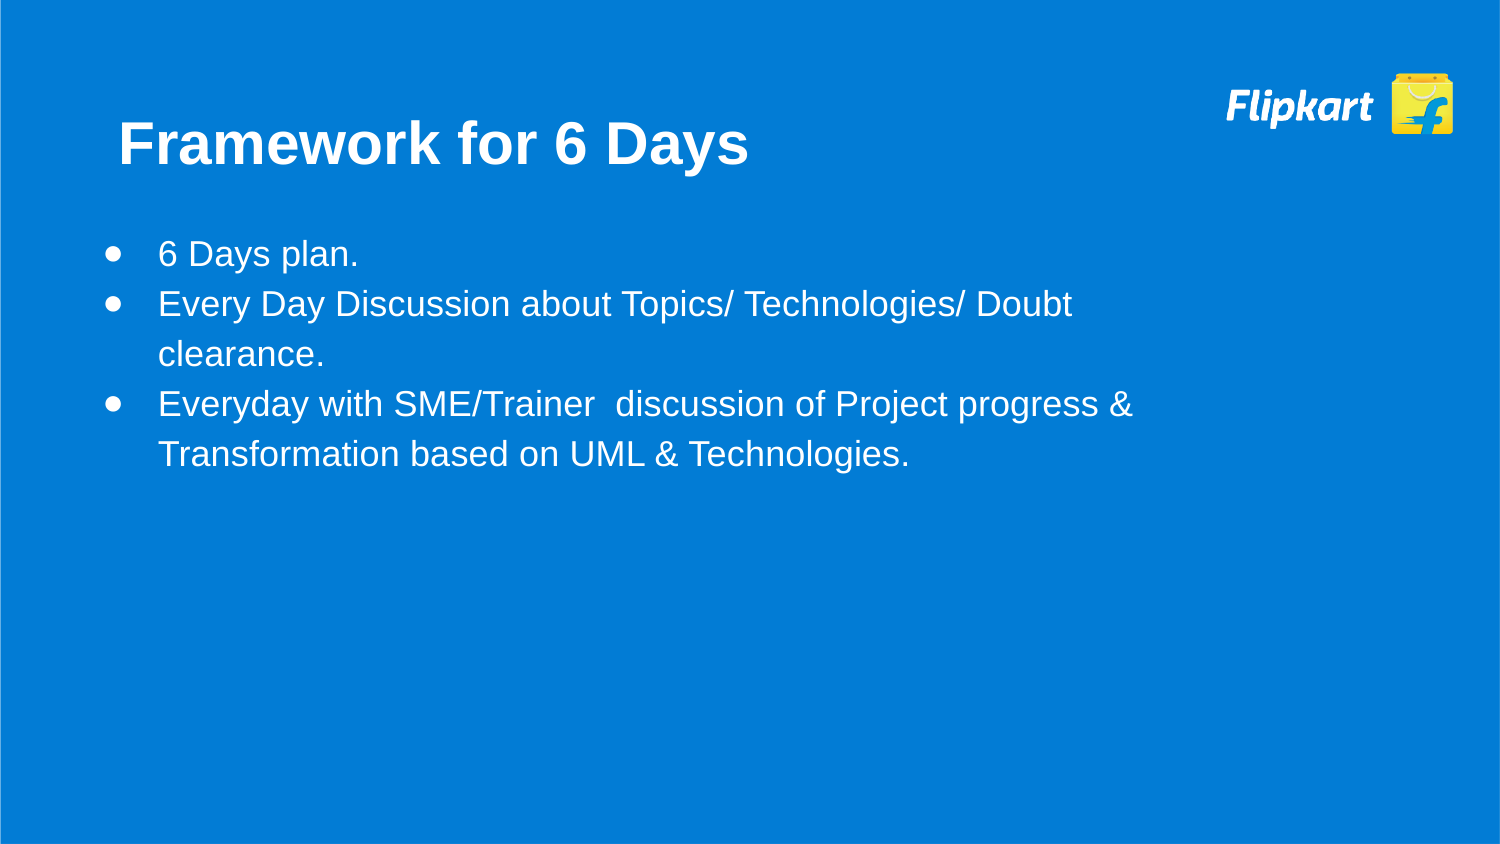

# Framework for 6 Days
6 Days plan.
Every Day Discussion about Topics/ Technologies/ Doubt clearance.
Everyday with SME/Trainer  discussion of Project progress & Transformation based on UML & Technologies.